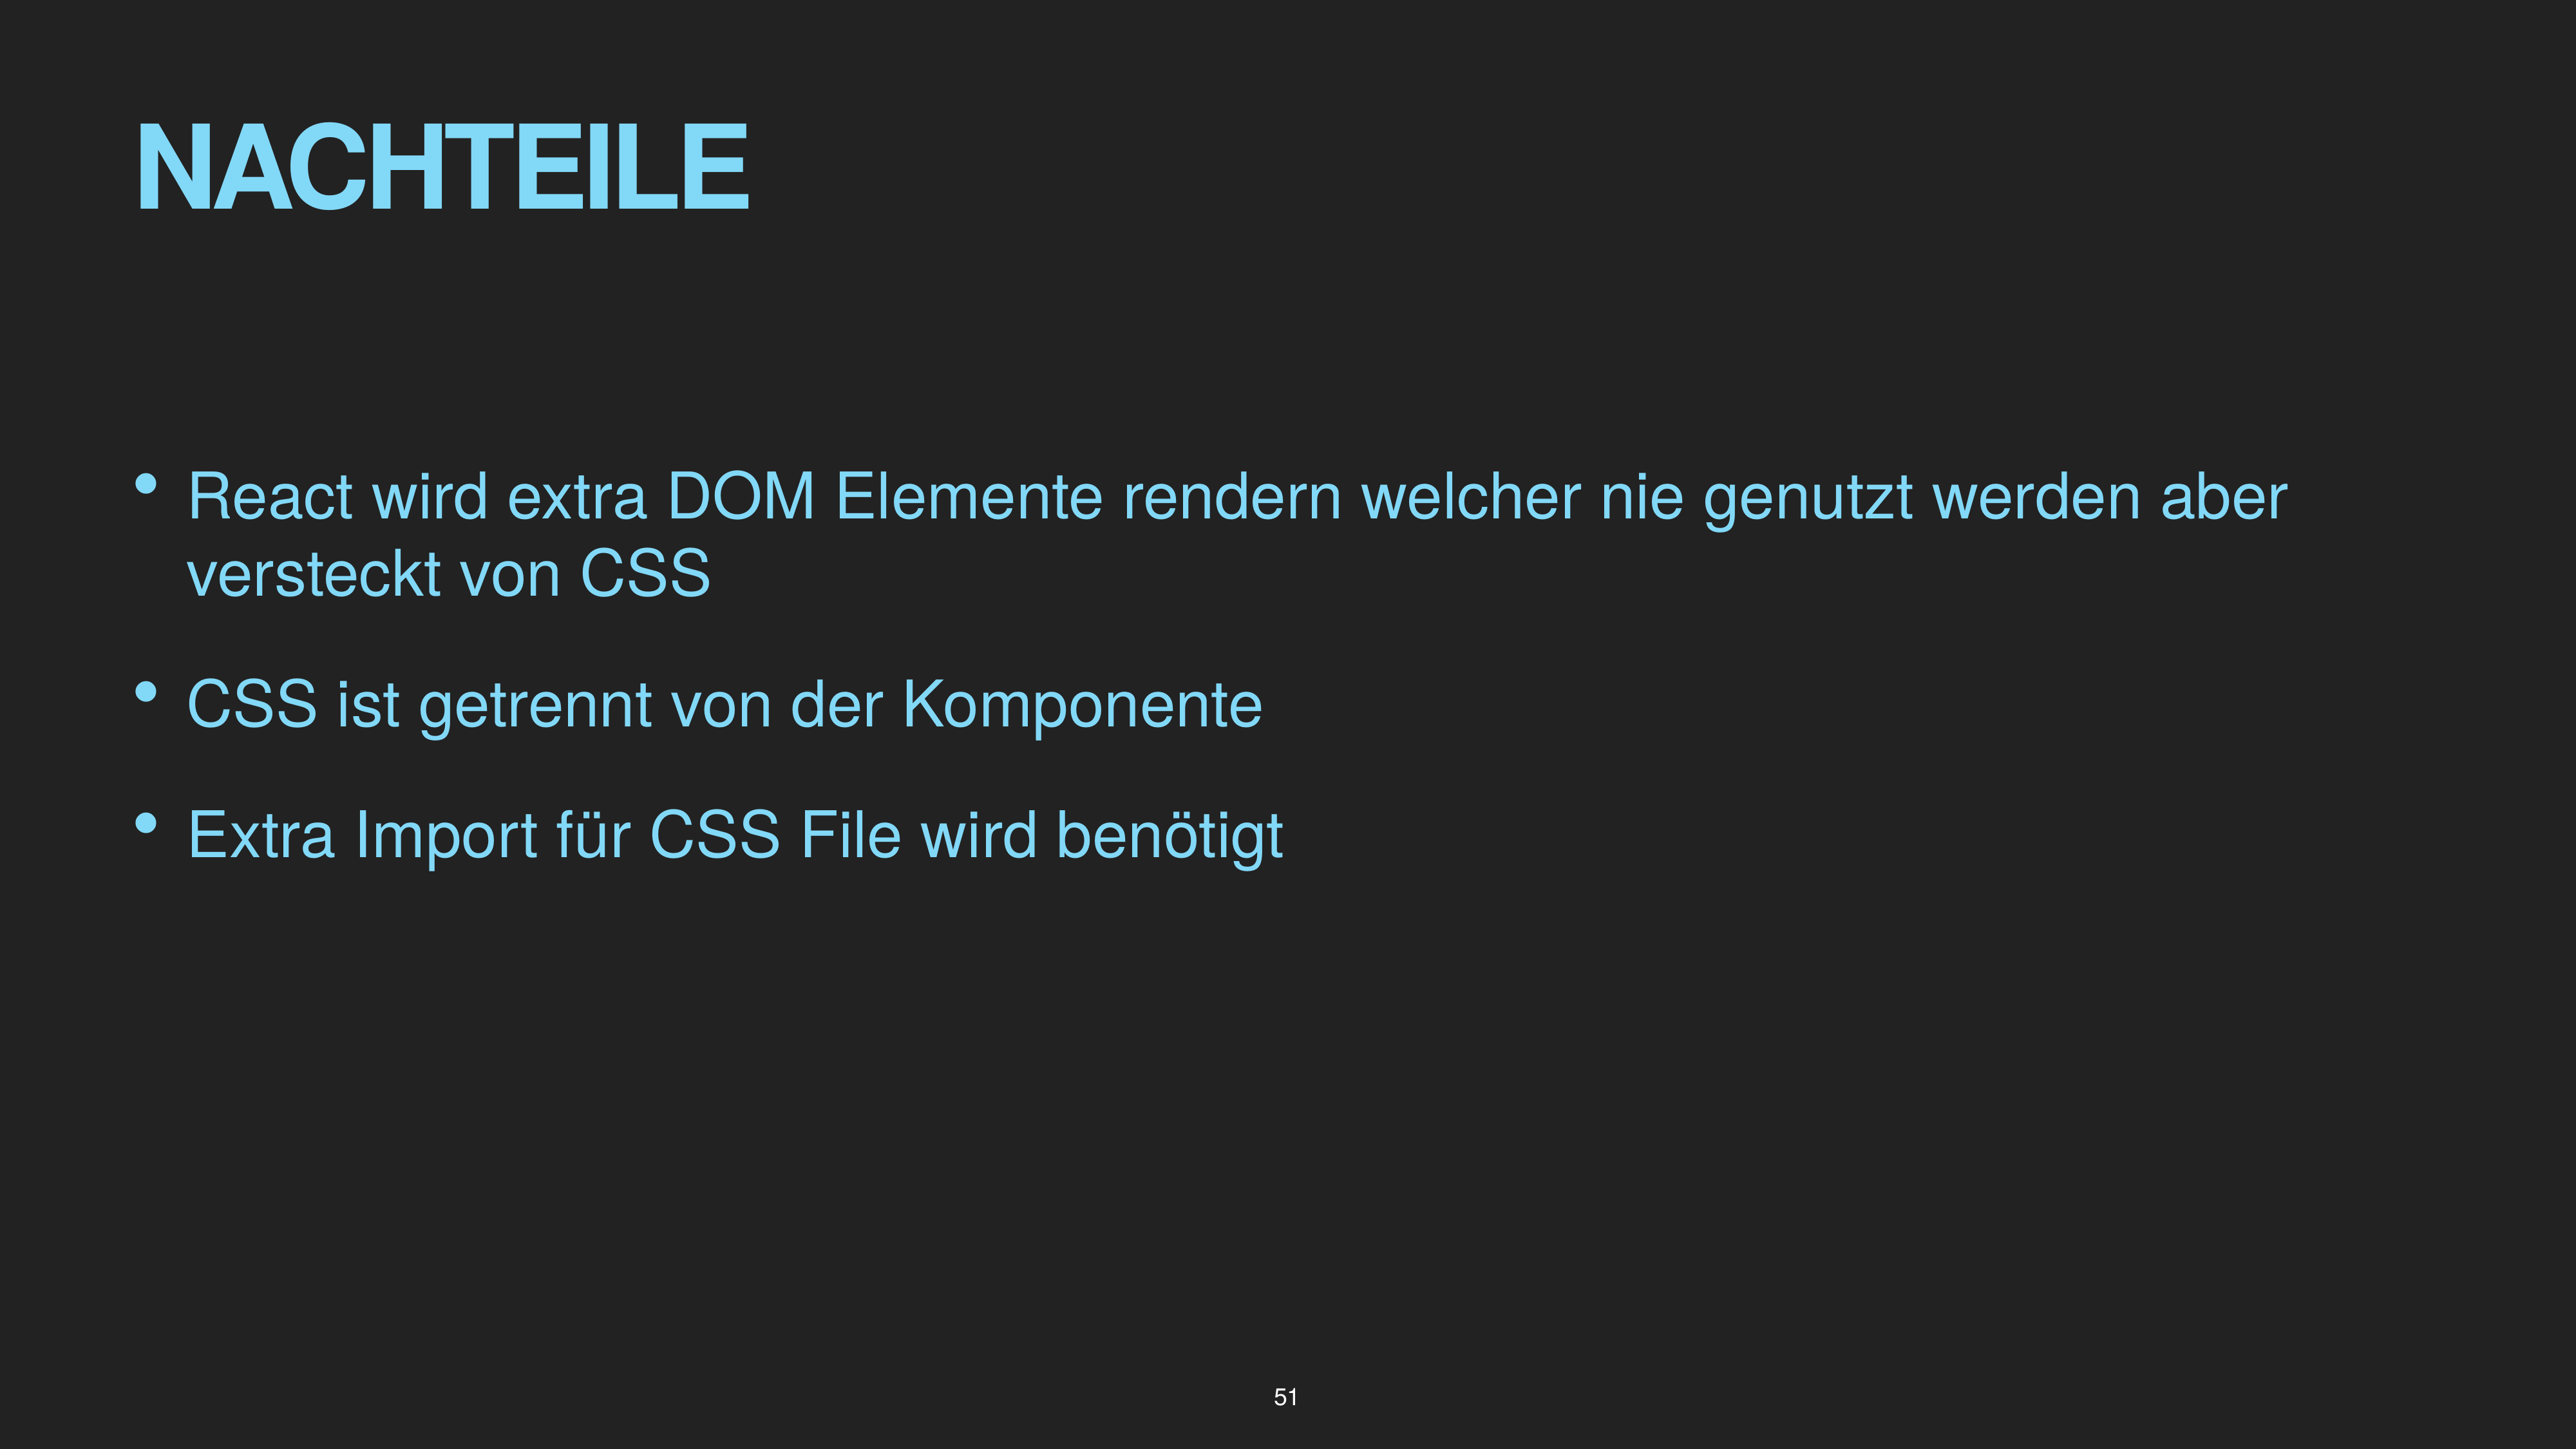

# Nachteile
React wird extra DOM Elemente rendern welcher nie genutzt werden aber versteckt von CSS
CSS ist getrennt von der Komponente
Extra Import für CSS File wird benötigt
51